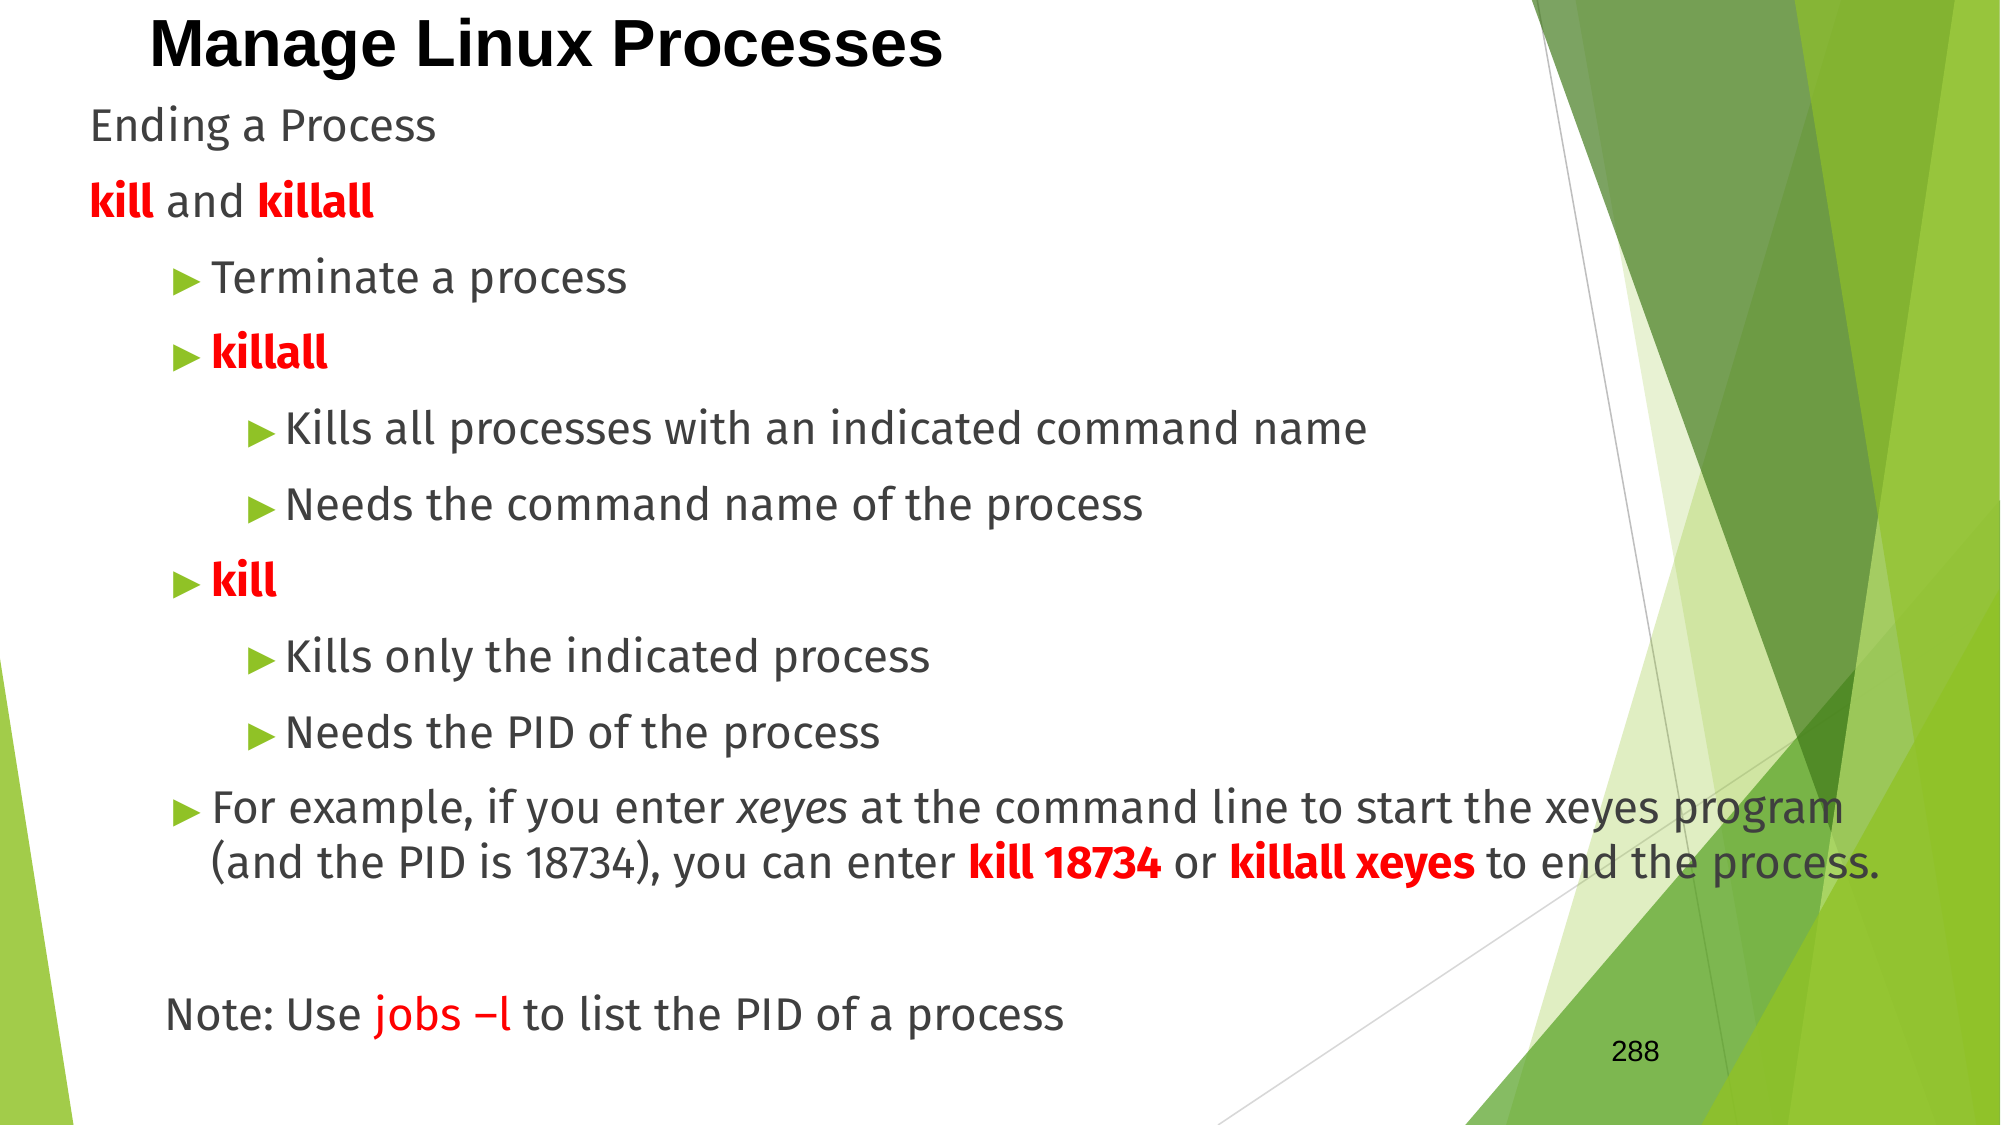

Manage Linux Processes
Ending a Process
kill and killall
Terminate a process
killall
Kills all processes with an indicated command name
Needs the command name of the process
kill
Kills only the indicated process
Needs the PID of the process
For example, if you enter xeyes at the command line to start the xeyes program (and the PID is 18734), you can enter kill 18734 or killall xeyes to end the process.

Note: Use jobs –l to list the PID of a process

288